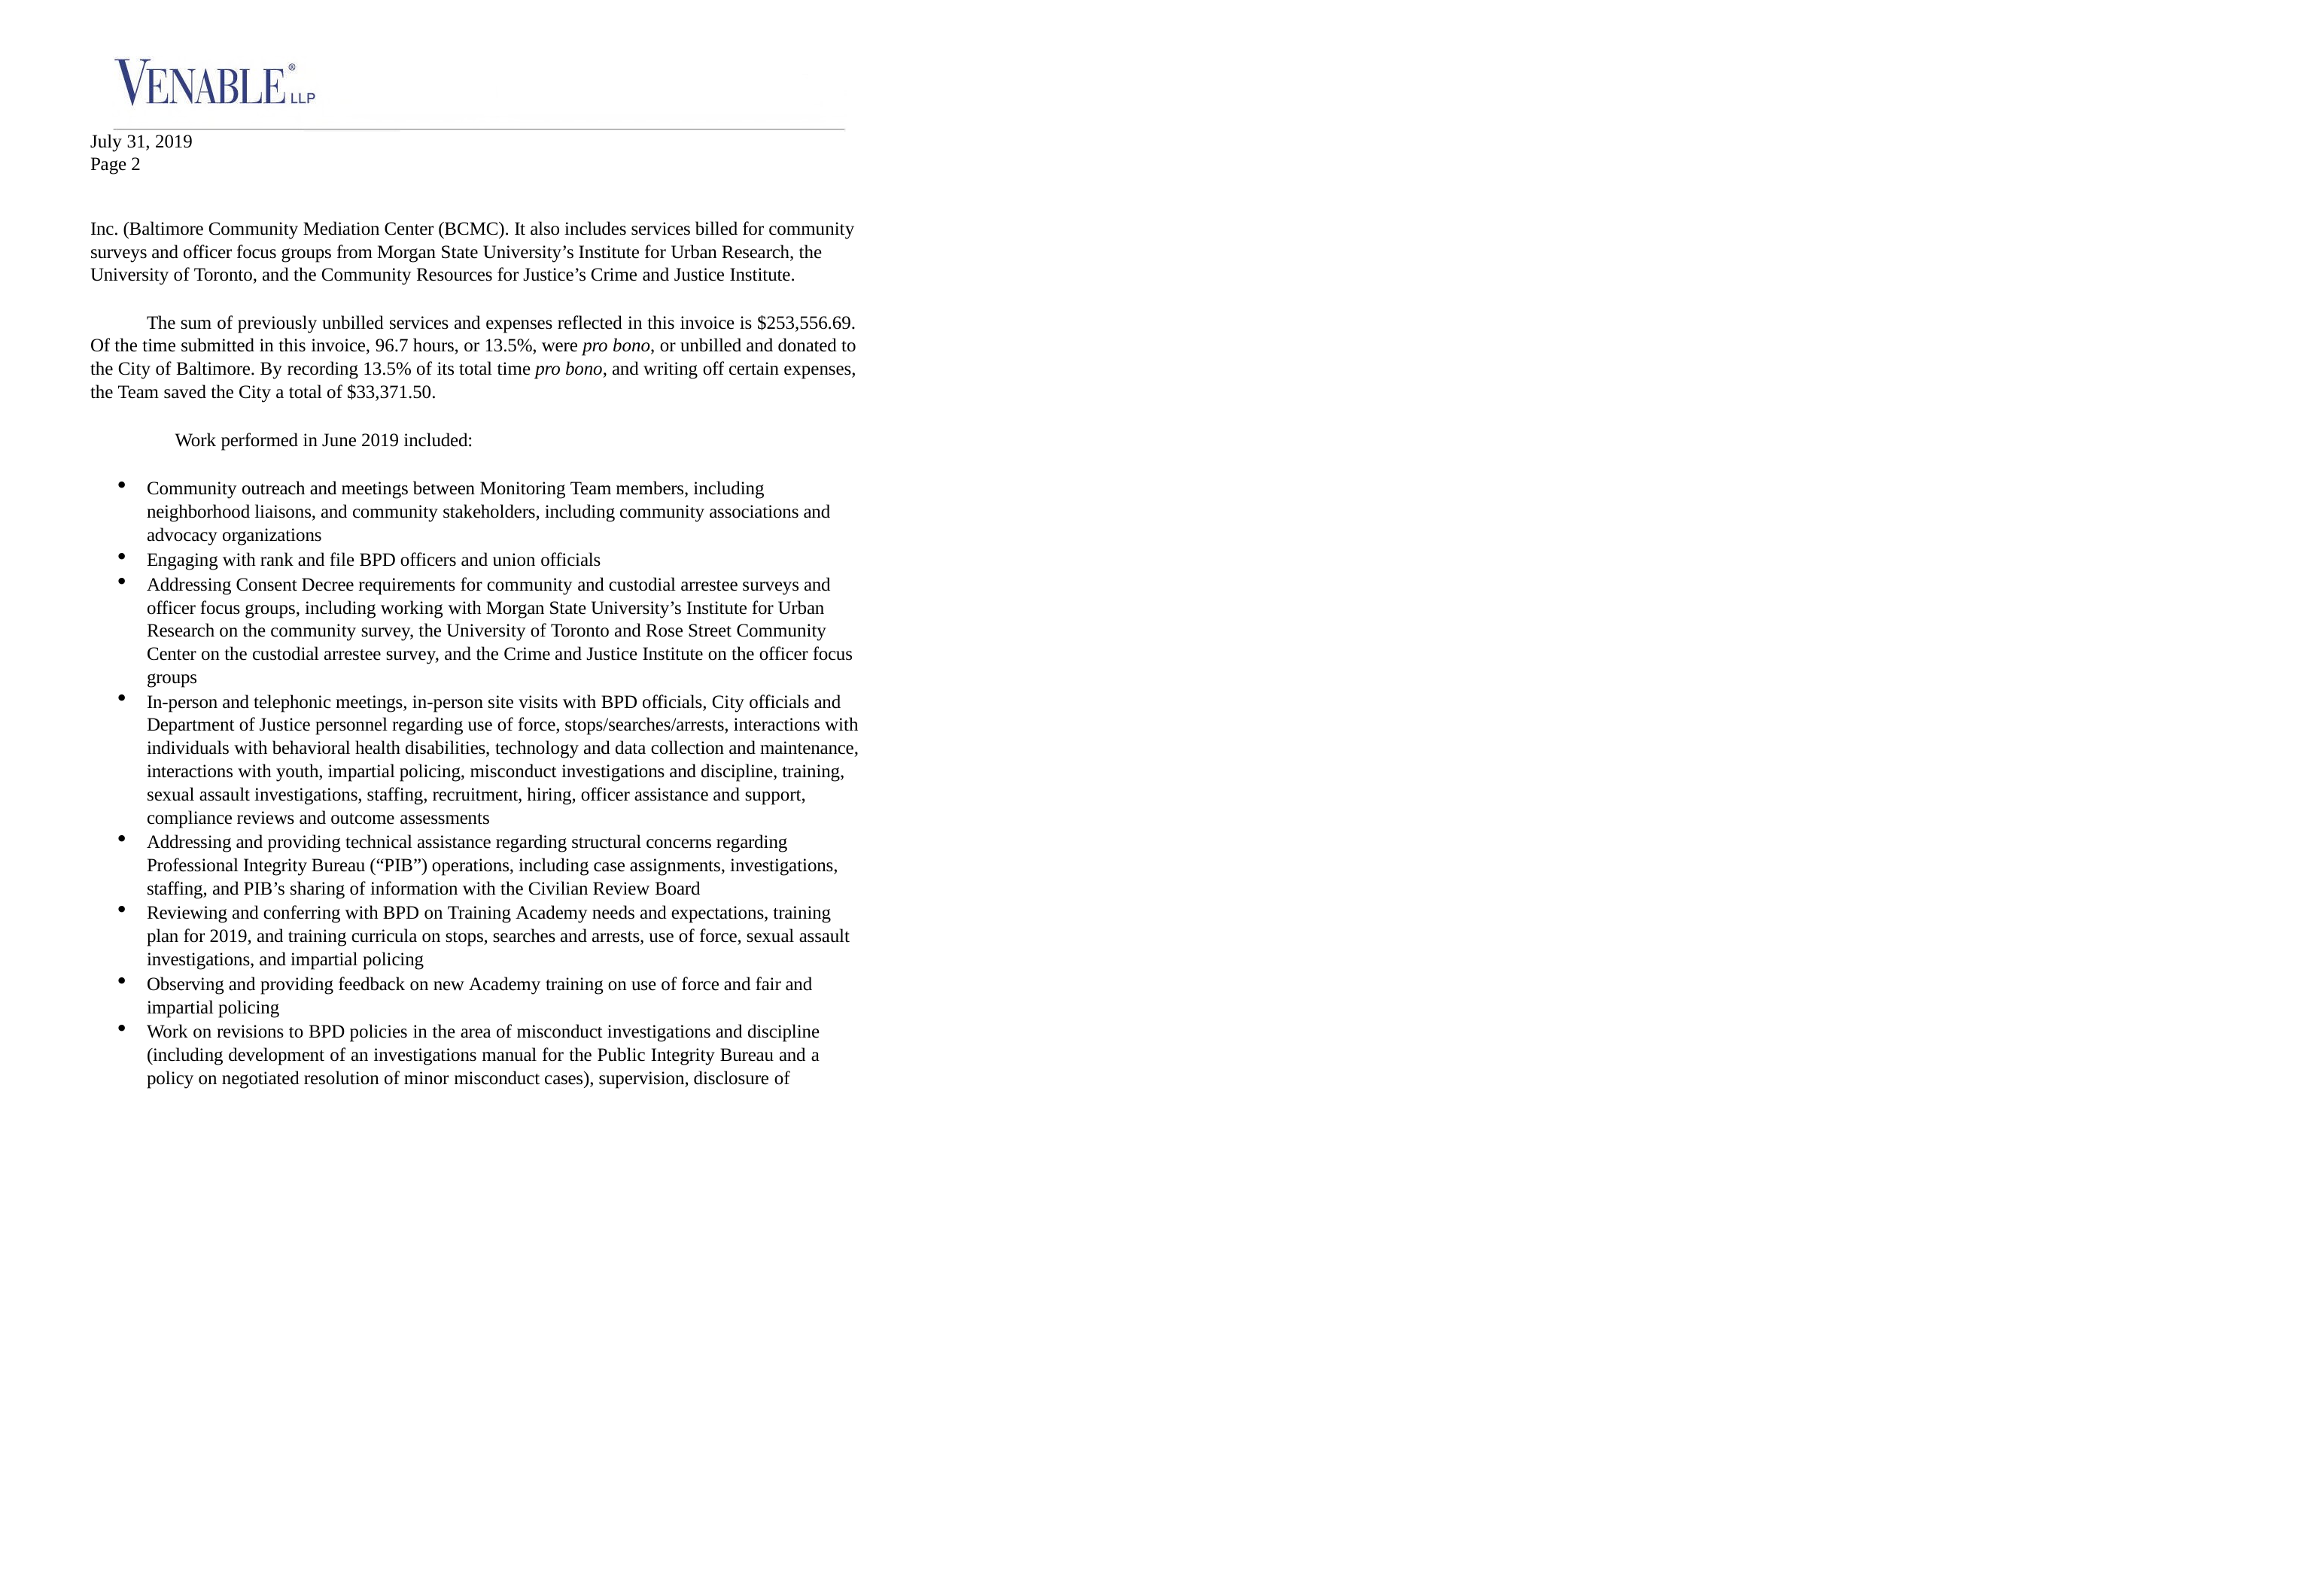

July 31, 2019
Page 2

Inc. (Baltimore Community Mediation Center (BCMC). It also includes services billed for community  surveys and officer focus groups from Morgan State University’s Institute for Urban Research, the  University of Toronto, and the Community Resources for Justice’s Crime and Justice Institute.

The sum of previously unbilled services and expenses reflected in this invoice is $253,556.69.  Of the time submitted in this invoice, 96.7 hours, or 13.5%, were pro bono, or unbilled and donated to  the City of Baltimore. By recording 13.5% of its total time pro bono, and writing off certain expenses,  the Team saved the City a total of $33,371.50.

Work performed in June 2019 included:

Community outreach and meetings between Monitoring Team members, including  neighborhood liaisons, and community stakeholders, including community associations and  advocacy organizations
Engaging with rank and file BPD officers and union officials
Addressing Consent Decree requirements for community and custodial arrestee surveys and  officer focus groups, including working with Morgan State University’s Institute for Urban  Research on the community survey, the University of Toronto and Rose Street Community  Center on the custodial arrestee survey, and the Crime and Justice Institute on the officer focus  groups
In-person and telephonic meetings, in-person site visits with BPD officials, City officials and  Department of Justice personnel regarding use of force, stops/searches/arrests, interactions with  individuals with behavioral health disabilities, technology and data collection and maintenance,  interactions with youth, impartial policing, misconduct investigations and discipline, training,  sexual assault investigations, staffing, recruitment, hiring, officer assistance and support,  compliance reviews and outcome assessments
Addressing and providing technical assistance regarding structural concerns regarding  Professional Integrity Bureau (“PIB”) operations, including case assignments, investigations,  staffing, and PIB’s sharing of information with the Civilian Review Board
Reviewing and conferring with BPD on Training Academy needs and expectations, training  plan for 2019, and training curricula on stops, searches and arrests, use of force, sexual assault  investigations, and impartial policing
Observing and providing feedback on new Academy training on use of force and fair and  impartial policing
Work on revisions to BPD policies in the area of misconduct investigations and discipline  (including development of an investigations manual for the Public Integrity Bureau and a  policy on negotiated resolution of minor misconduct cases), supervision, disclosure of